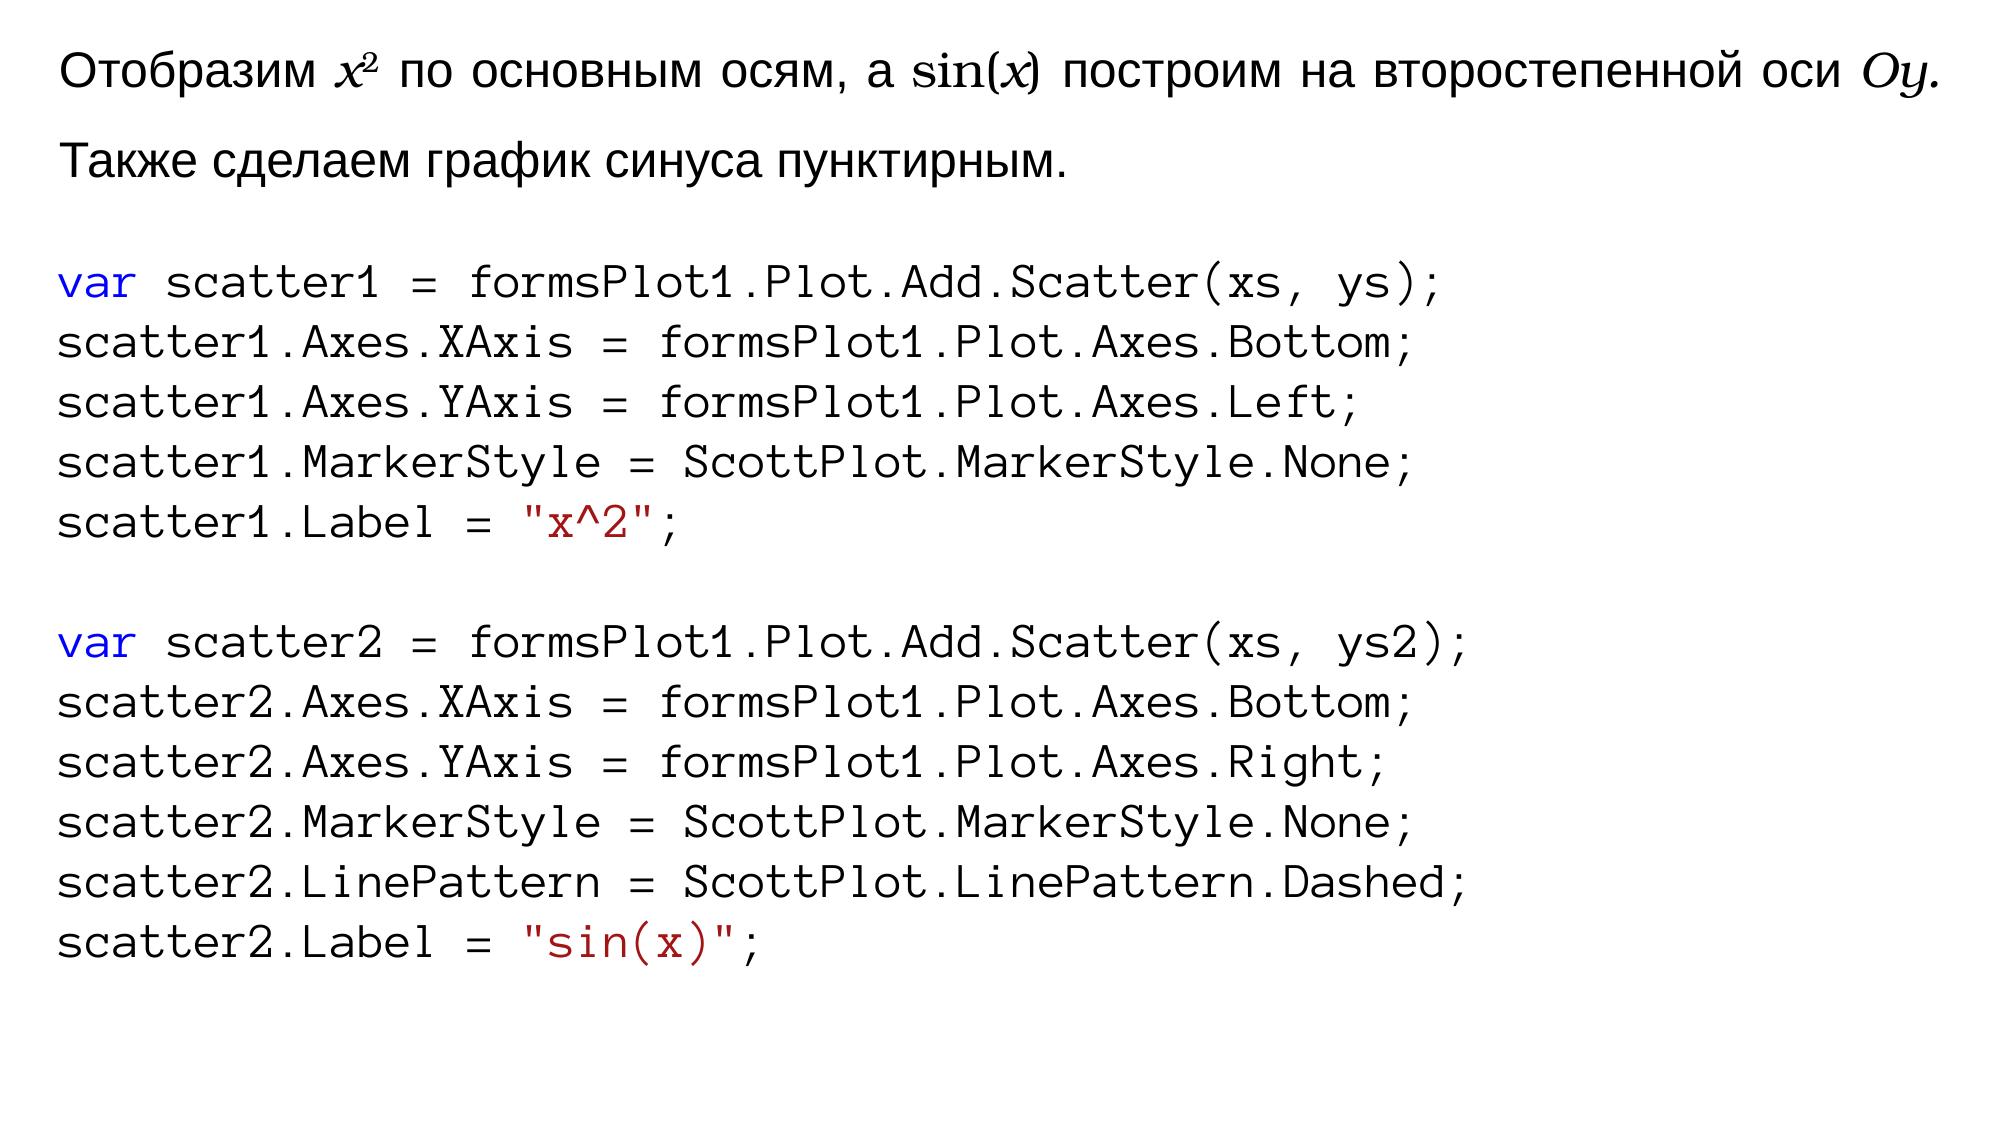

Отобразим x2 по основным осям, а sin(x) построим на второстепенной оси Oy. Также сделаем график синуса пунктирным.

var scatter1 = formsPlot1.Plot.Add.Scatter(xs, ys);
scatter1.Axes.XAxis = formsPlot1.Plot.Axes.Bottom;
scatter1.Axes.YAxis = formsPlot1.Plot.Axes.Left;
scatter1.MarkerStyle = ScottPlot.MarkerStyle.None;
scatter1.Label = "x^2";
var scatter2 = formsPlot1.Plot.Add.Scatter(xs, ys2);
scatter2.Axes.XAxis = formsPlot1.Plot.Axes.Bottom;
scatter2.Axes.YAxis = formsPlot1.Plot.Axes.Right;
scatter2.MarkerStyle = ScottPlot.MarkerStyle.None;
scatter2.LinePattern = ScottPlot.LinePattern.Dashed;
scatter2.Label = "sin(x)";